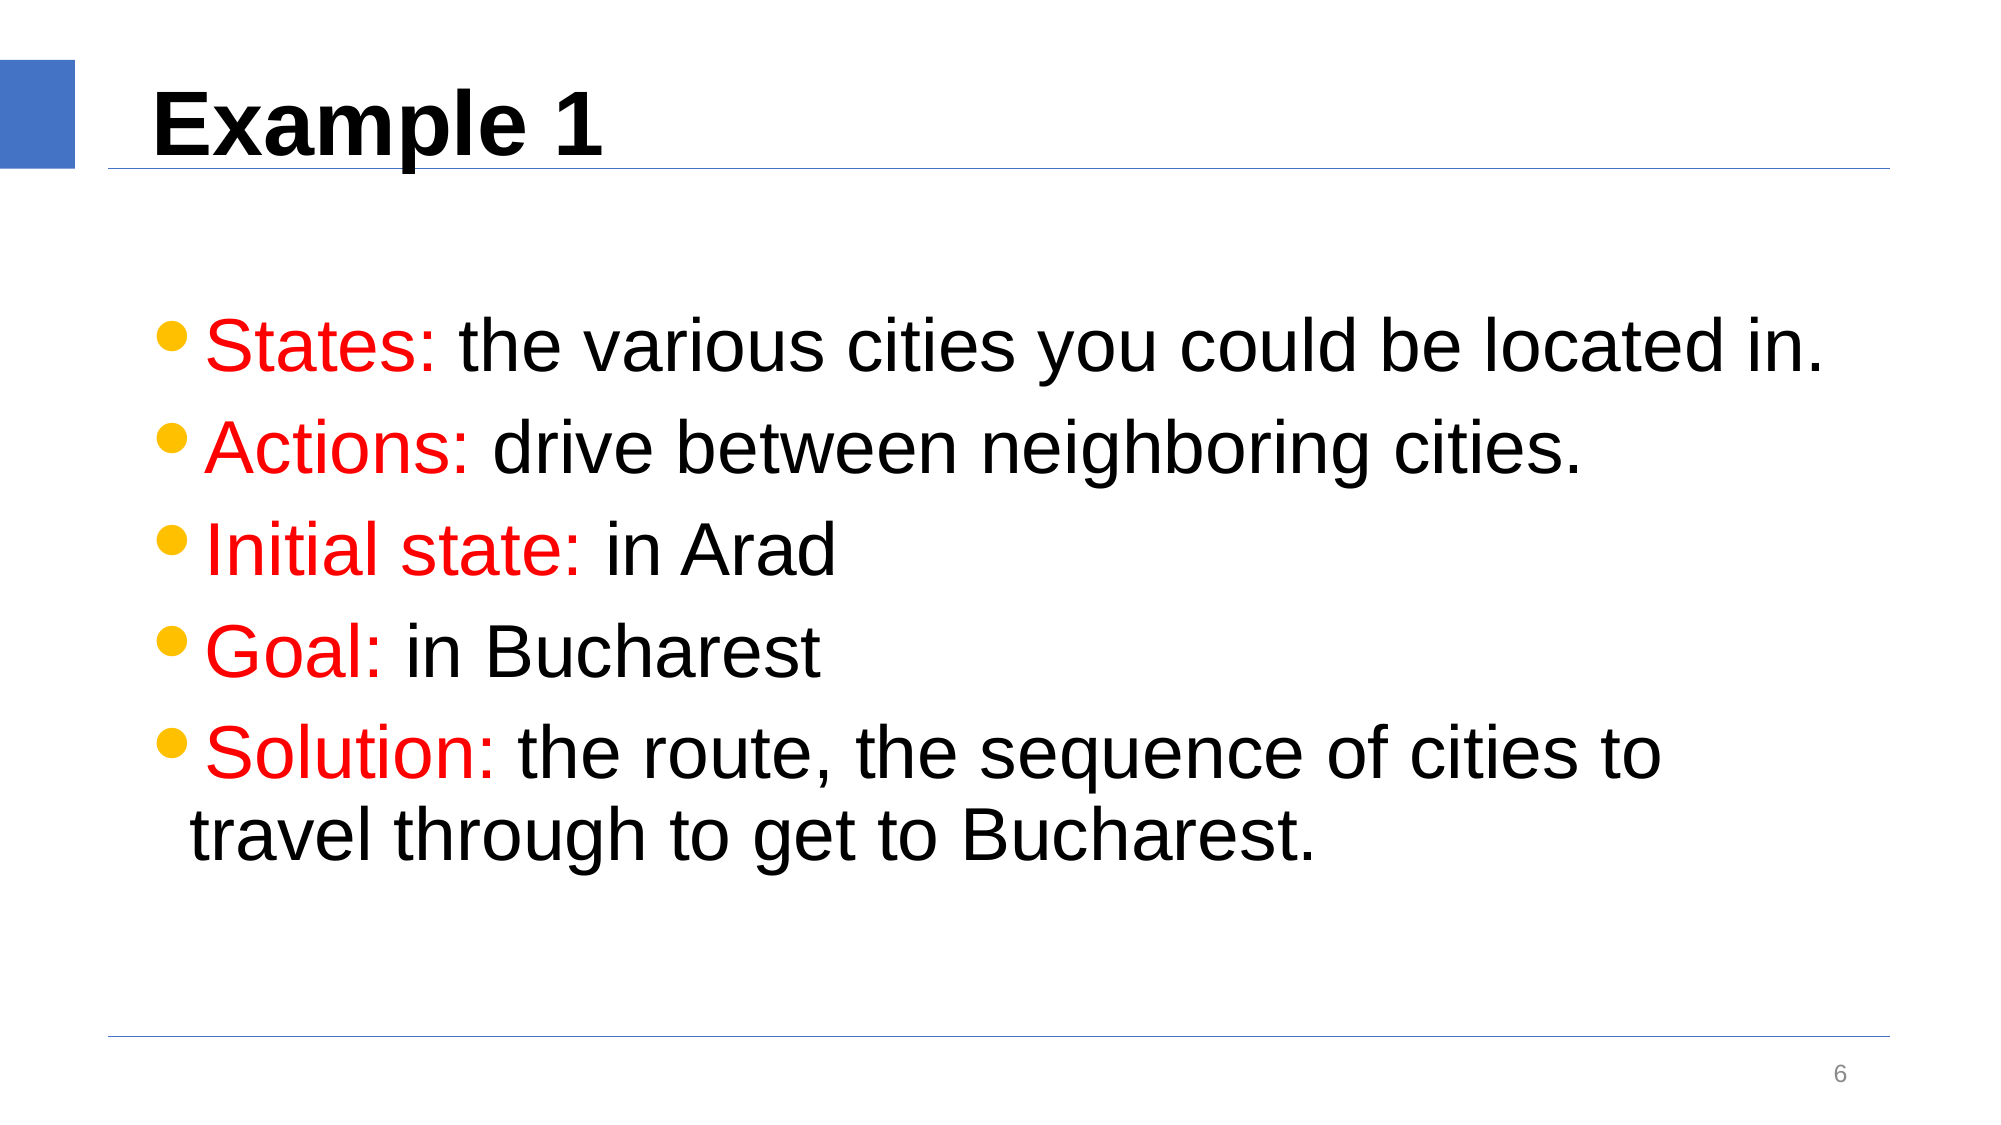

# Example 1
States: the various cities you could be located in.
Actions: drive between neighboring cities.
Initial state: in Arad
Goal: in Bucharest
Solution: the route, the sequence of cities to travel through to get to Bucharest.
6